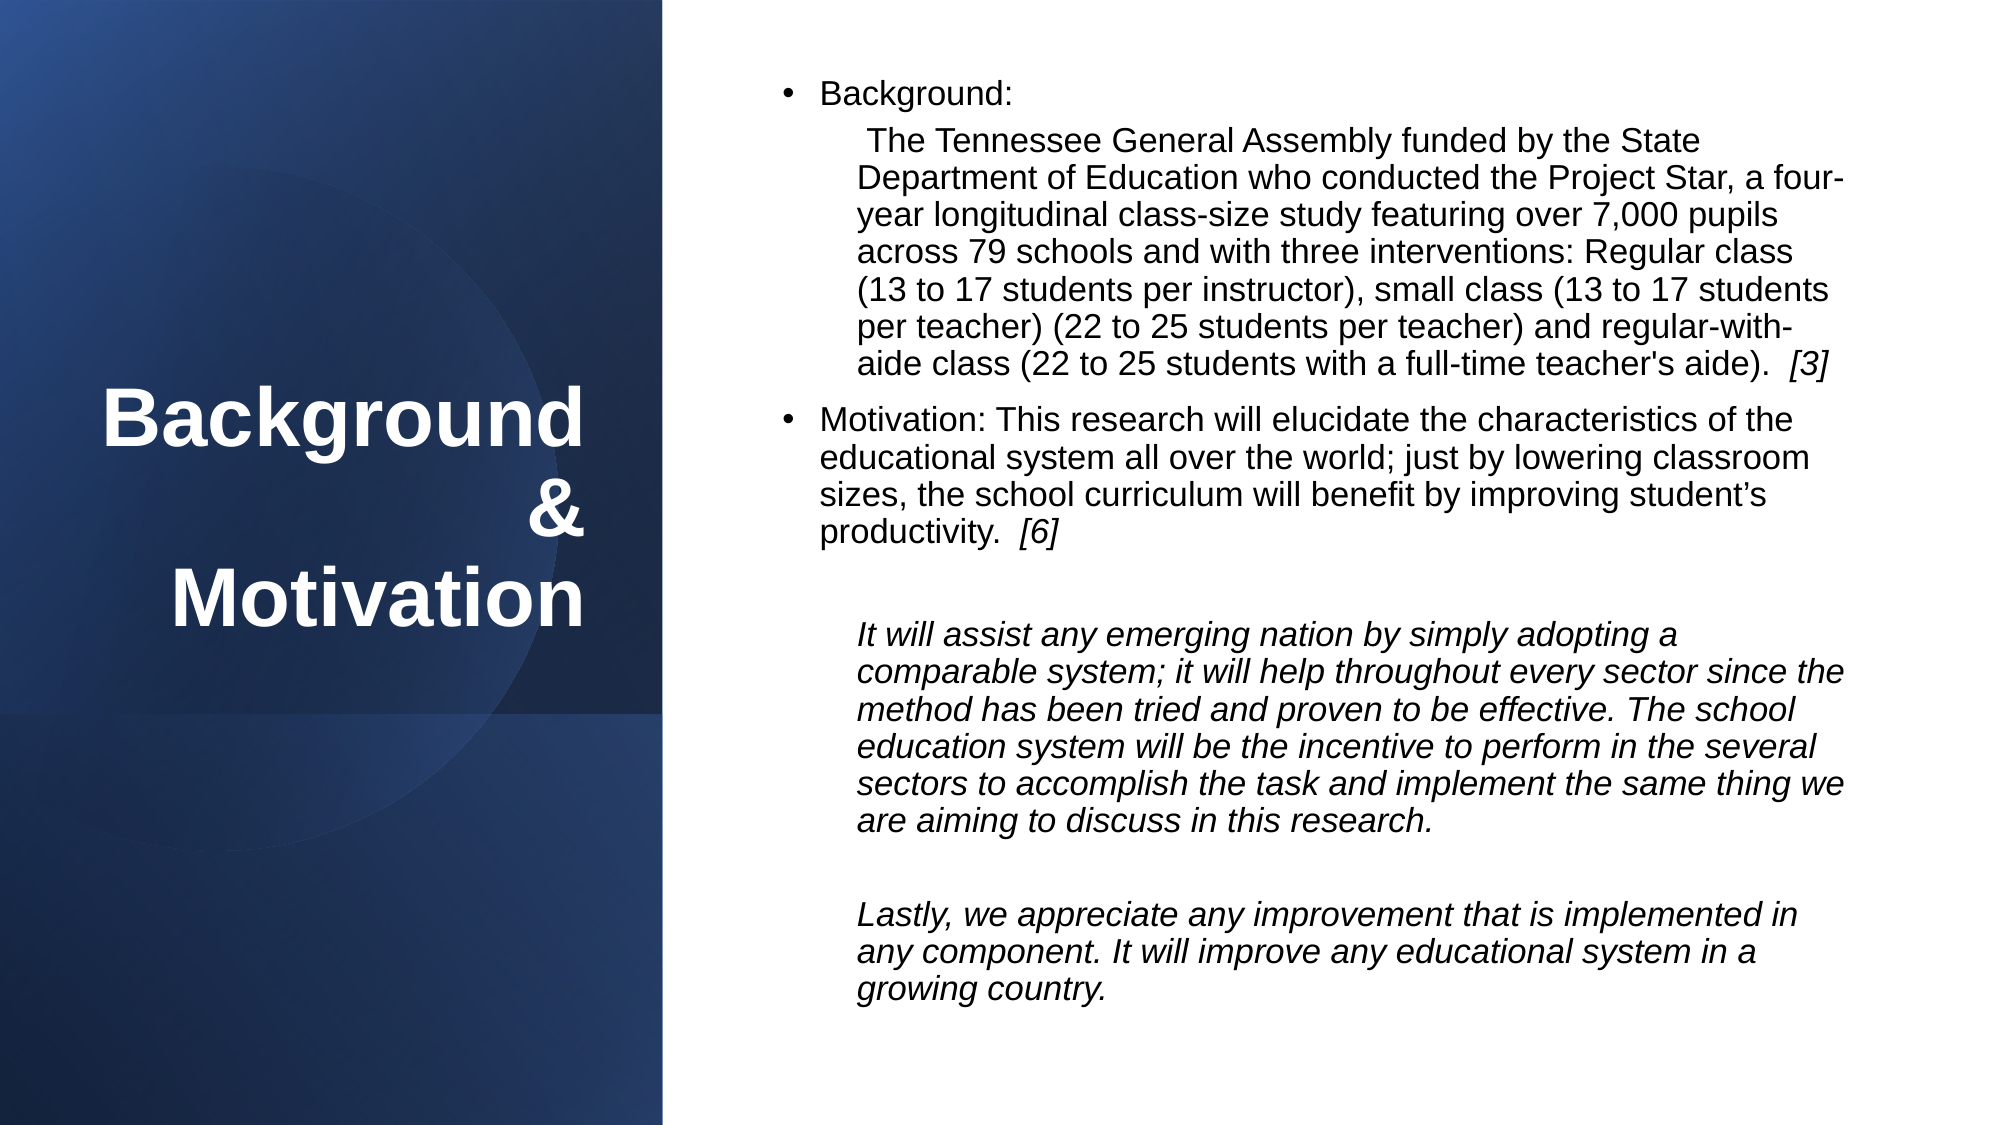

Background:
 The Tennessee General Assembly funded by the State Department of Education who conducted the Project Star, a four-year longitudinal class-size study featuring over 7,000 pupils across 79 schools and with three interventions: Regular class (13 to 17 students per instructor), small class (13 to 17 students per teacher) (22 to 25 students per teacher) and regular-with-aide class (22 to 25 students with a full-time teacher's aide).  [3]
Motivation: This research will elucidate the characteristics of the educational system all over the world; just by lowering classroom sizes, the school curriculum will benefit by improving student’s productivity.  [6]

It will assist any emerging nation by simply adopting a comparable system; it will help throughout every sector since the method has been tried and proven to be effective. The school education system will be the incentive to perform in the several sectors to accomplish the task and implement the same thing we are aiming to discuss in this research.

Lastly, we appreciate any improvement that is implemented in any component. It will improve any educational system in a growing country.
# Background & Motivation